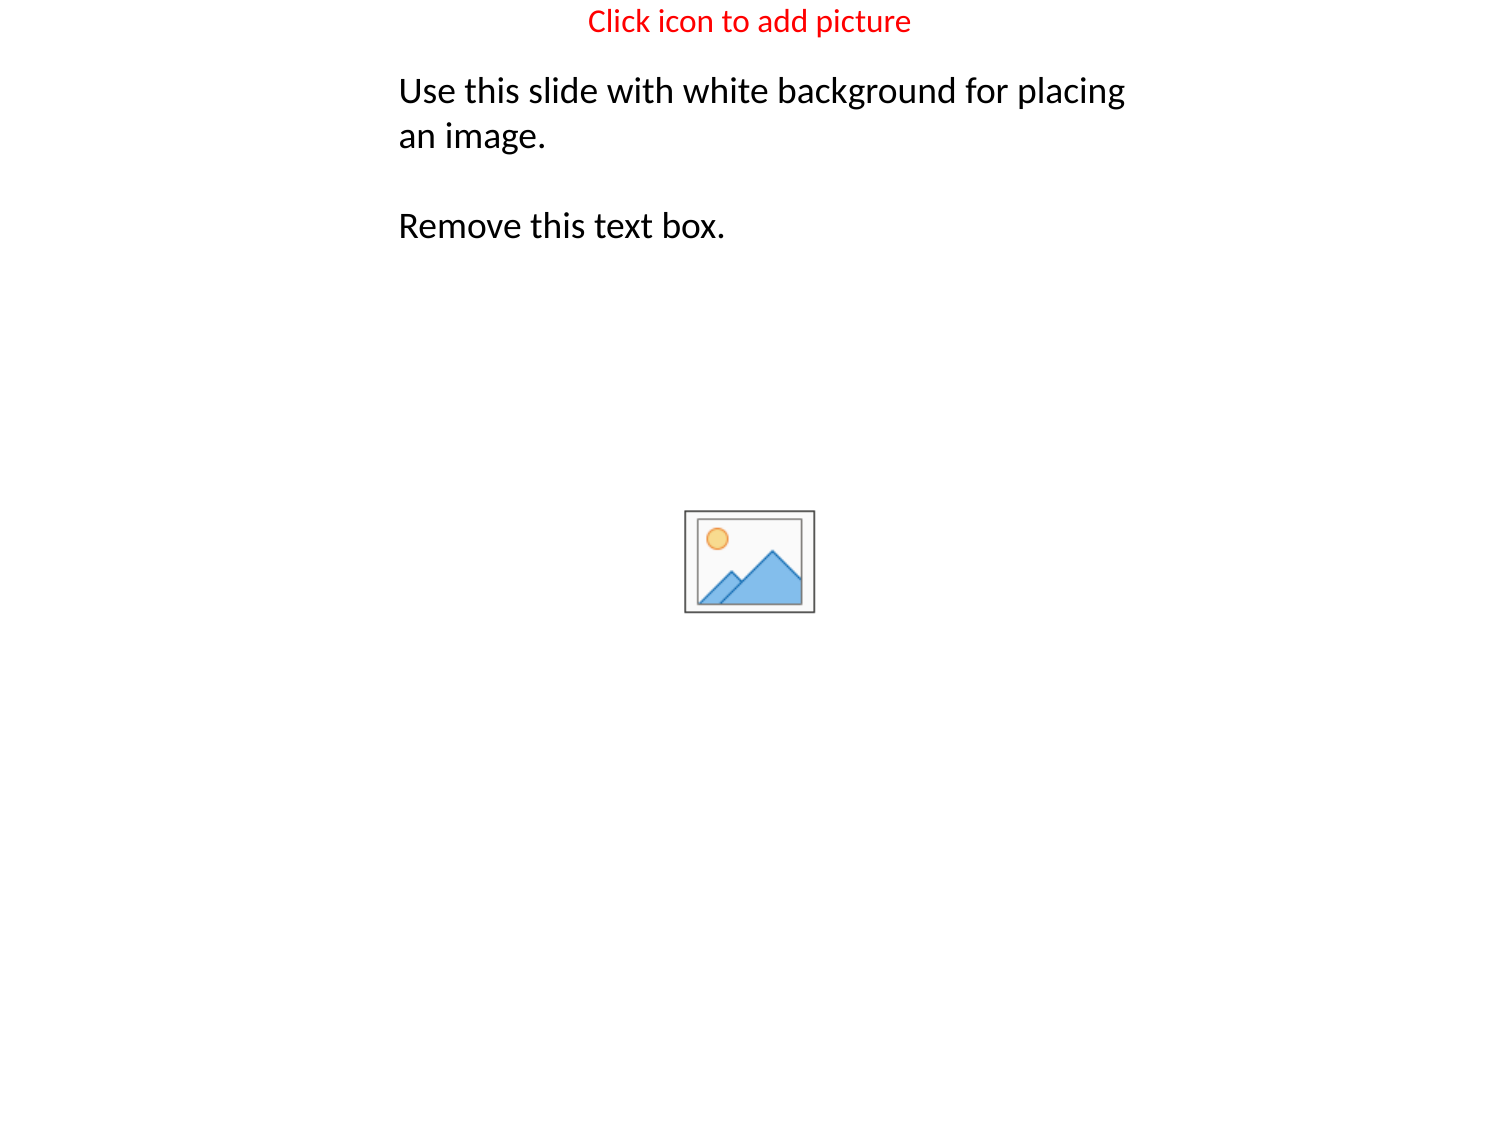

Use this slide with white background for placing an image.

Remove this text box.